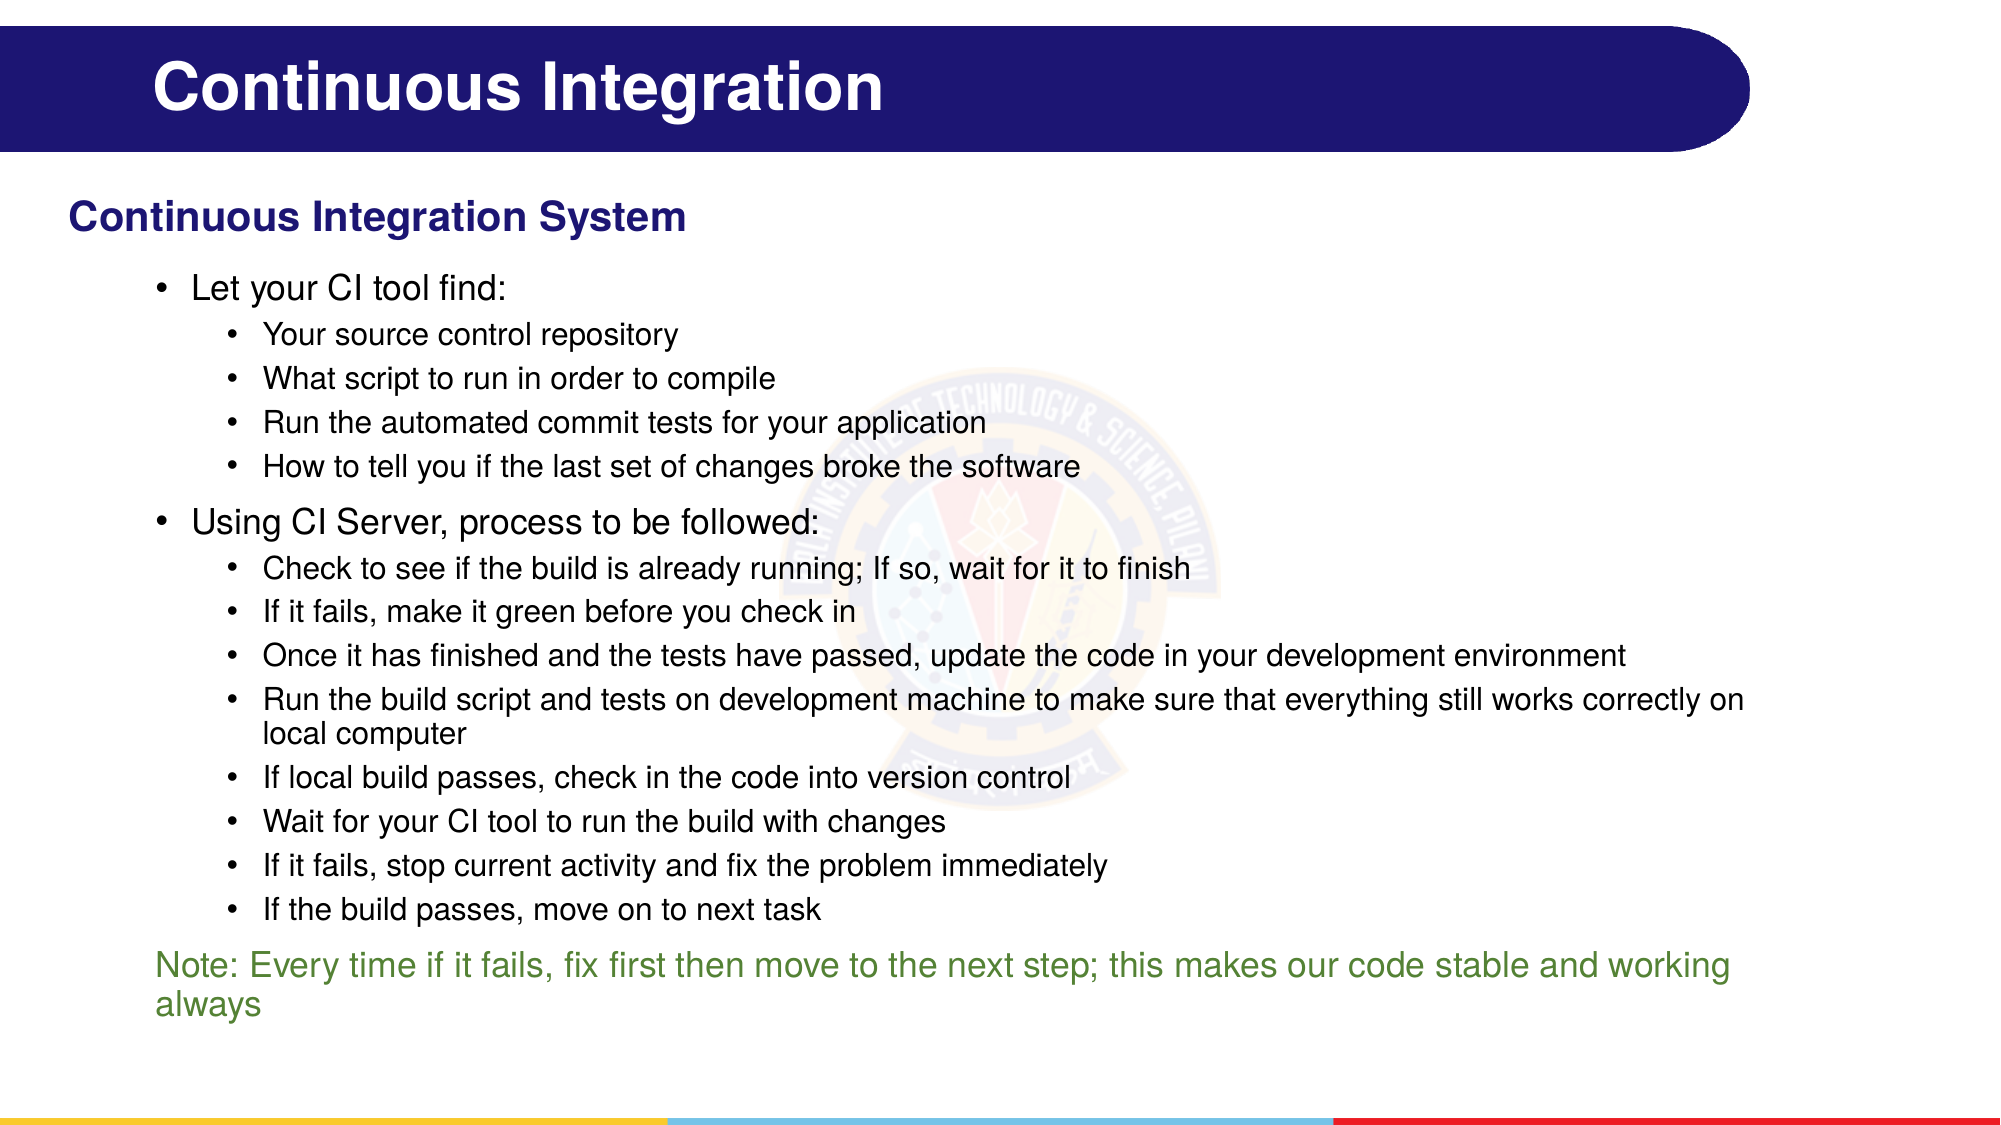

# Continuous Integration
Continuous Integration System
Let your CI tool find:
Your source control repository
What script to run in order to compile
Run the automated commit tests for your application
How to tell you if the last set of changes broke the software
Using CI Server, process to be followed:
Check to see if the build is already running; If so, wait for it to finish
If it fails, make it green before you check in
Once it has finished and the tests have passed, update the code in your development environment
Run the build script and tests on development machine to make sure that everything still works correctly on local computer
If local build passes, check in the code into version control
Wait for your CI tool to run the build with changes
If it fails, stop current activity and fix the problem immediately
If the build passes, move on to next task
Note: Every time if it fails, fix first then move to the next step; this makes our code stable and working always